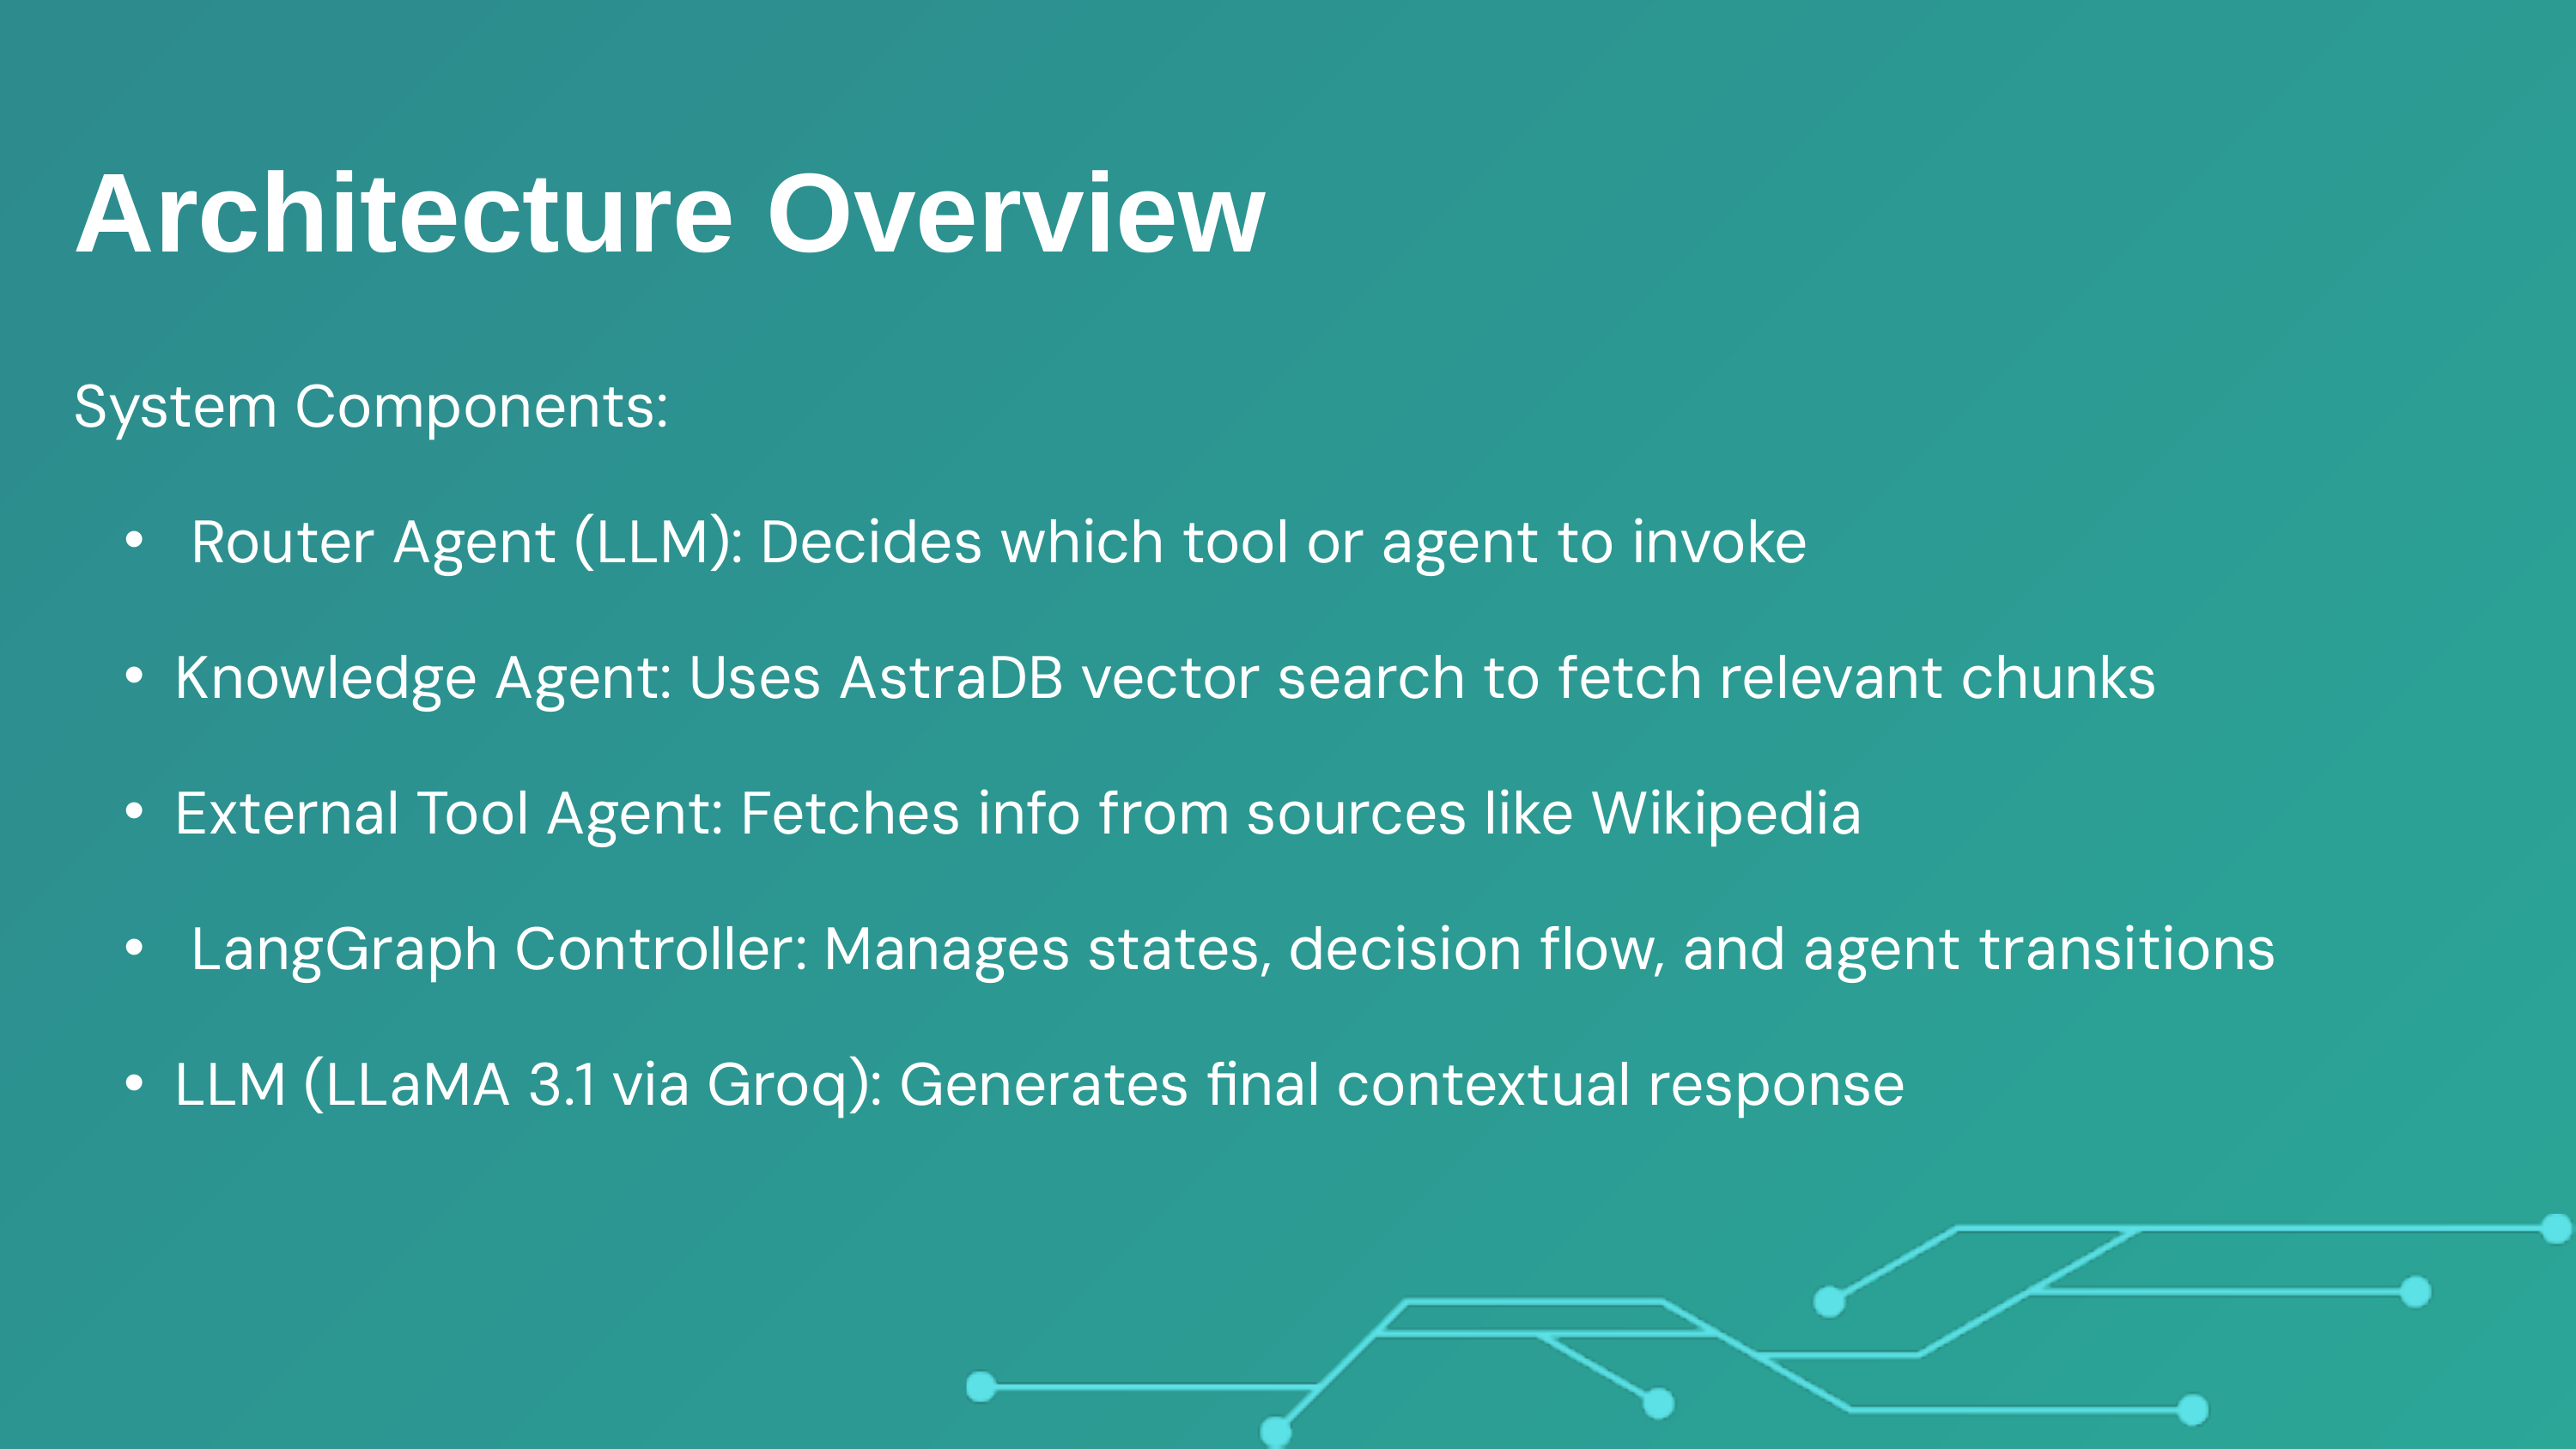

Architecture Overview
System Components:
 Router Agent (LLM): Decides which tool or agent to invoke
Knowledge Agent: Uses AstraDB vector search to fetch relevant chunks
External Tool Agent: Fetches info from sources like Wikipedia
 LangGraph Controller: Manages states, decision flow, and agent transitions
LLM (LLaMA 3.1 via Groq): Generates final contextual response